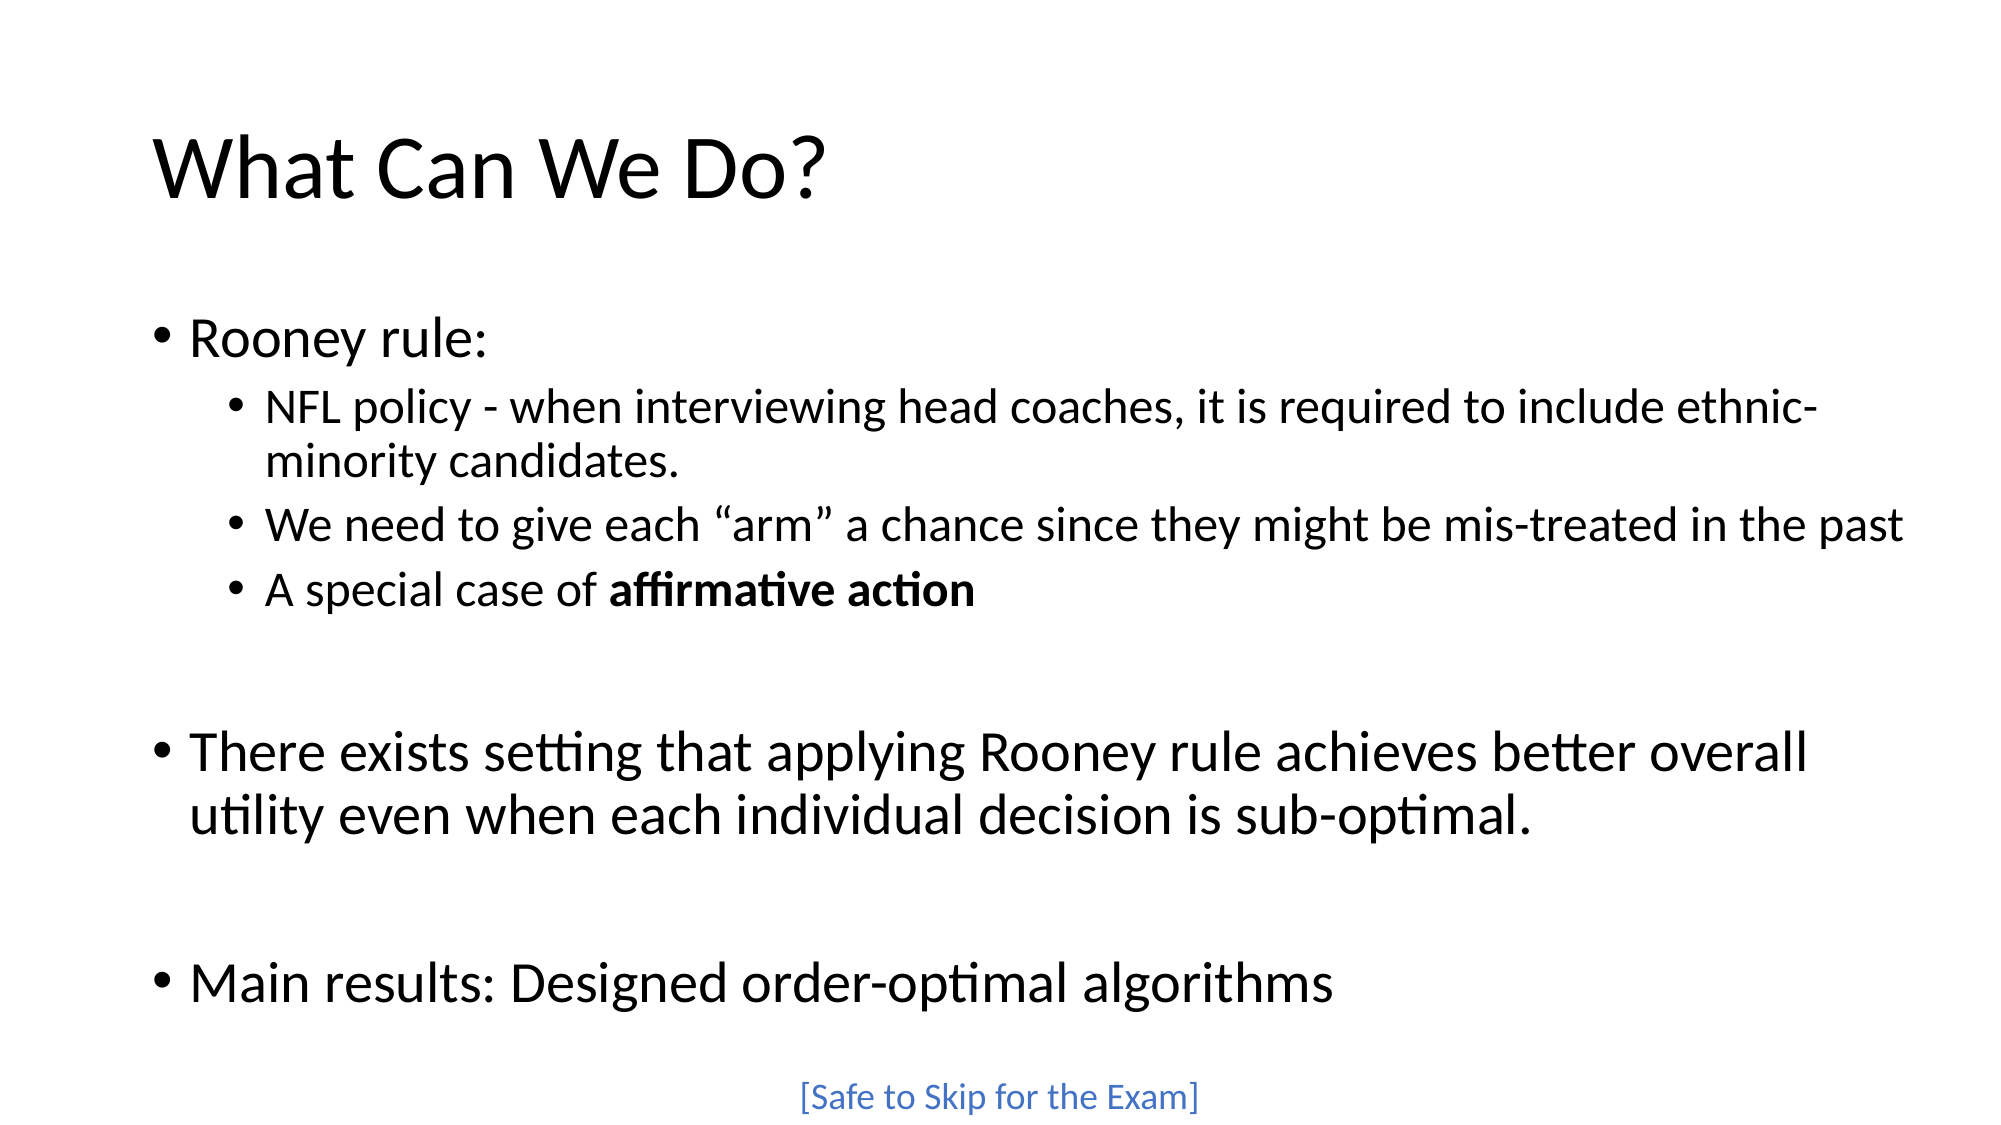

# What Can We Do?
Rooney rule:
NFL policy - when interviewing head coaches, it is required to include ethnic-minority candidates.
We need to give each “arm” a chance since they might be mis-treated in the past
A special case of affirmative action

There exists setting that applying Rooney rule achieves better overall utility even when each individual decision is sub-optimal.

Main results: Designed order-optimal algorithms
[Safe to Skip for the Exam]